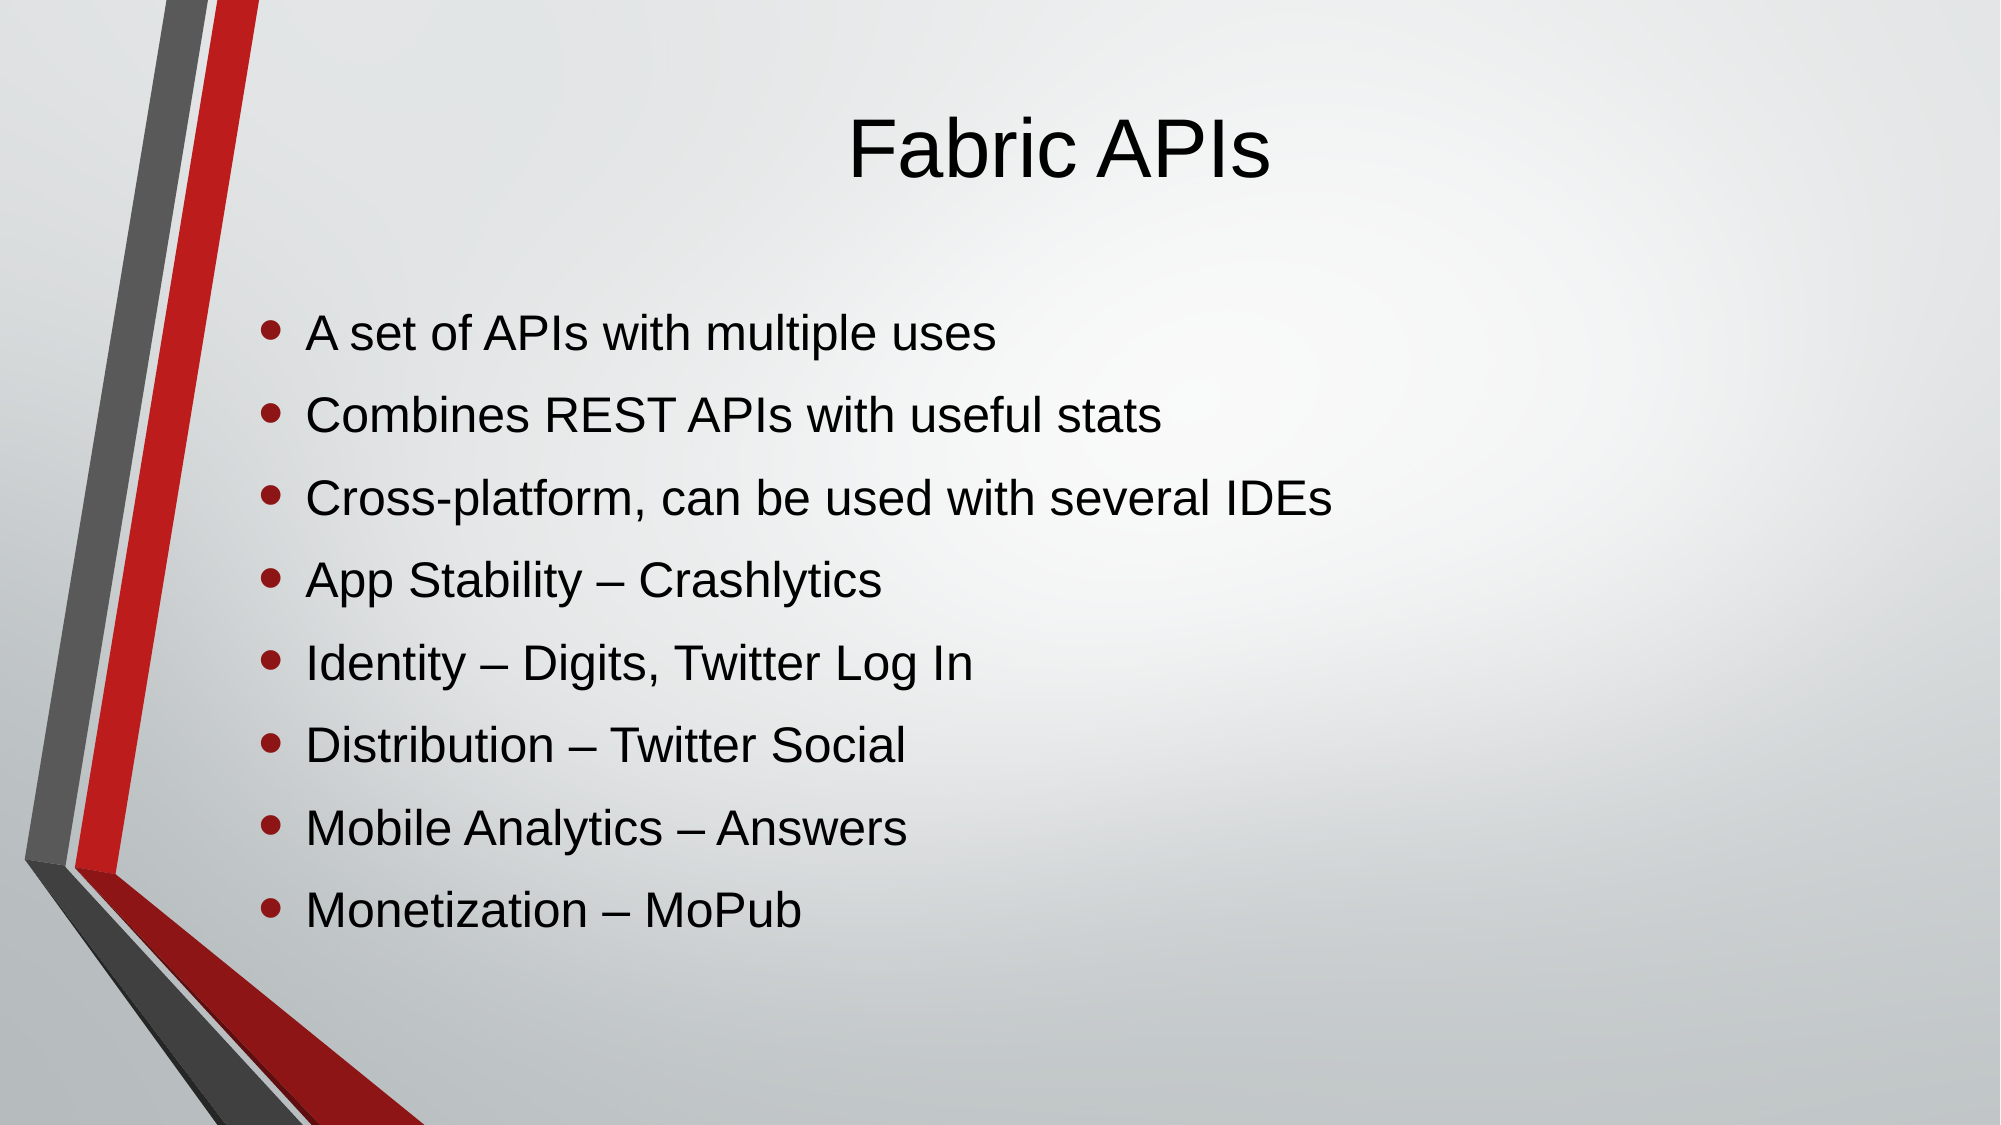

# Fabric APIs
A set of APIs with multiple uses
Combines REST APIs with useful stats
Cross-platform, can be used with several IDEs
App Stability – Crashlytics
Identity – Digits, Twitter Log In
Distribution – Twitter Social
Mobile Analytics – Answers
Monetization – MoPub